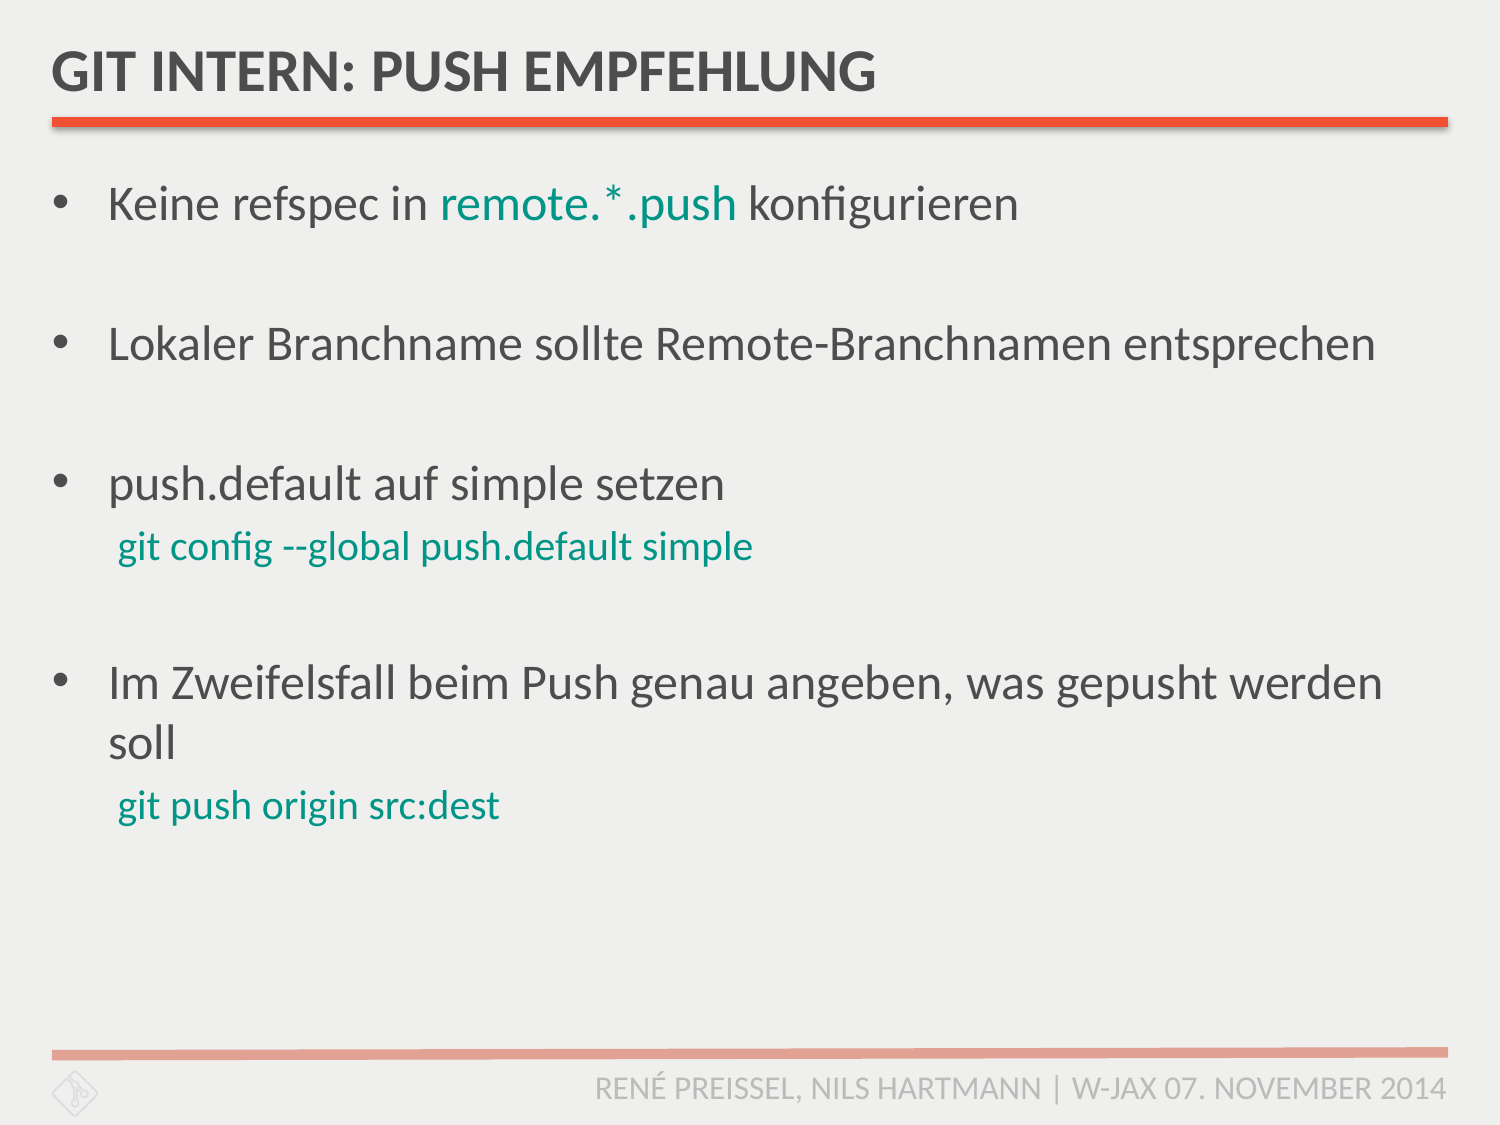

# GIT INTERN: PUSH EMPFEHLUNG
Keine refspec in remote.*.push konfigurieren

Lokaler Branchname sollte Remote-Branchnamen entsprechen

push.default auf simple setzen
git config --global push.default simple

Im Zweifelsfall beim Push genau angeben, was gepusht werden soll
git push origin src:dest